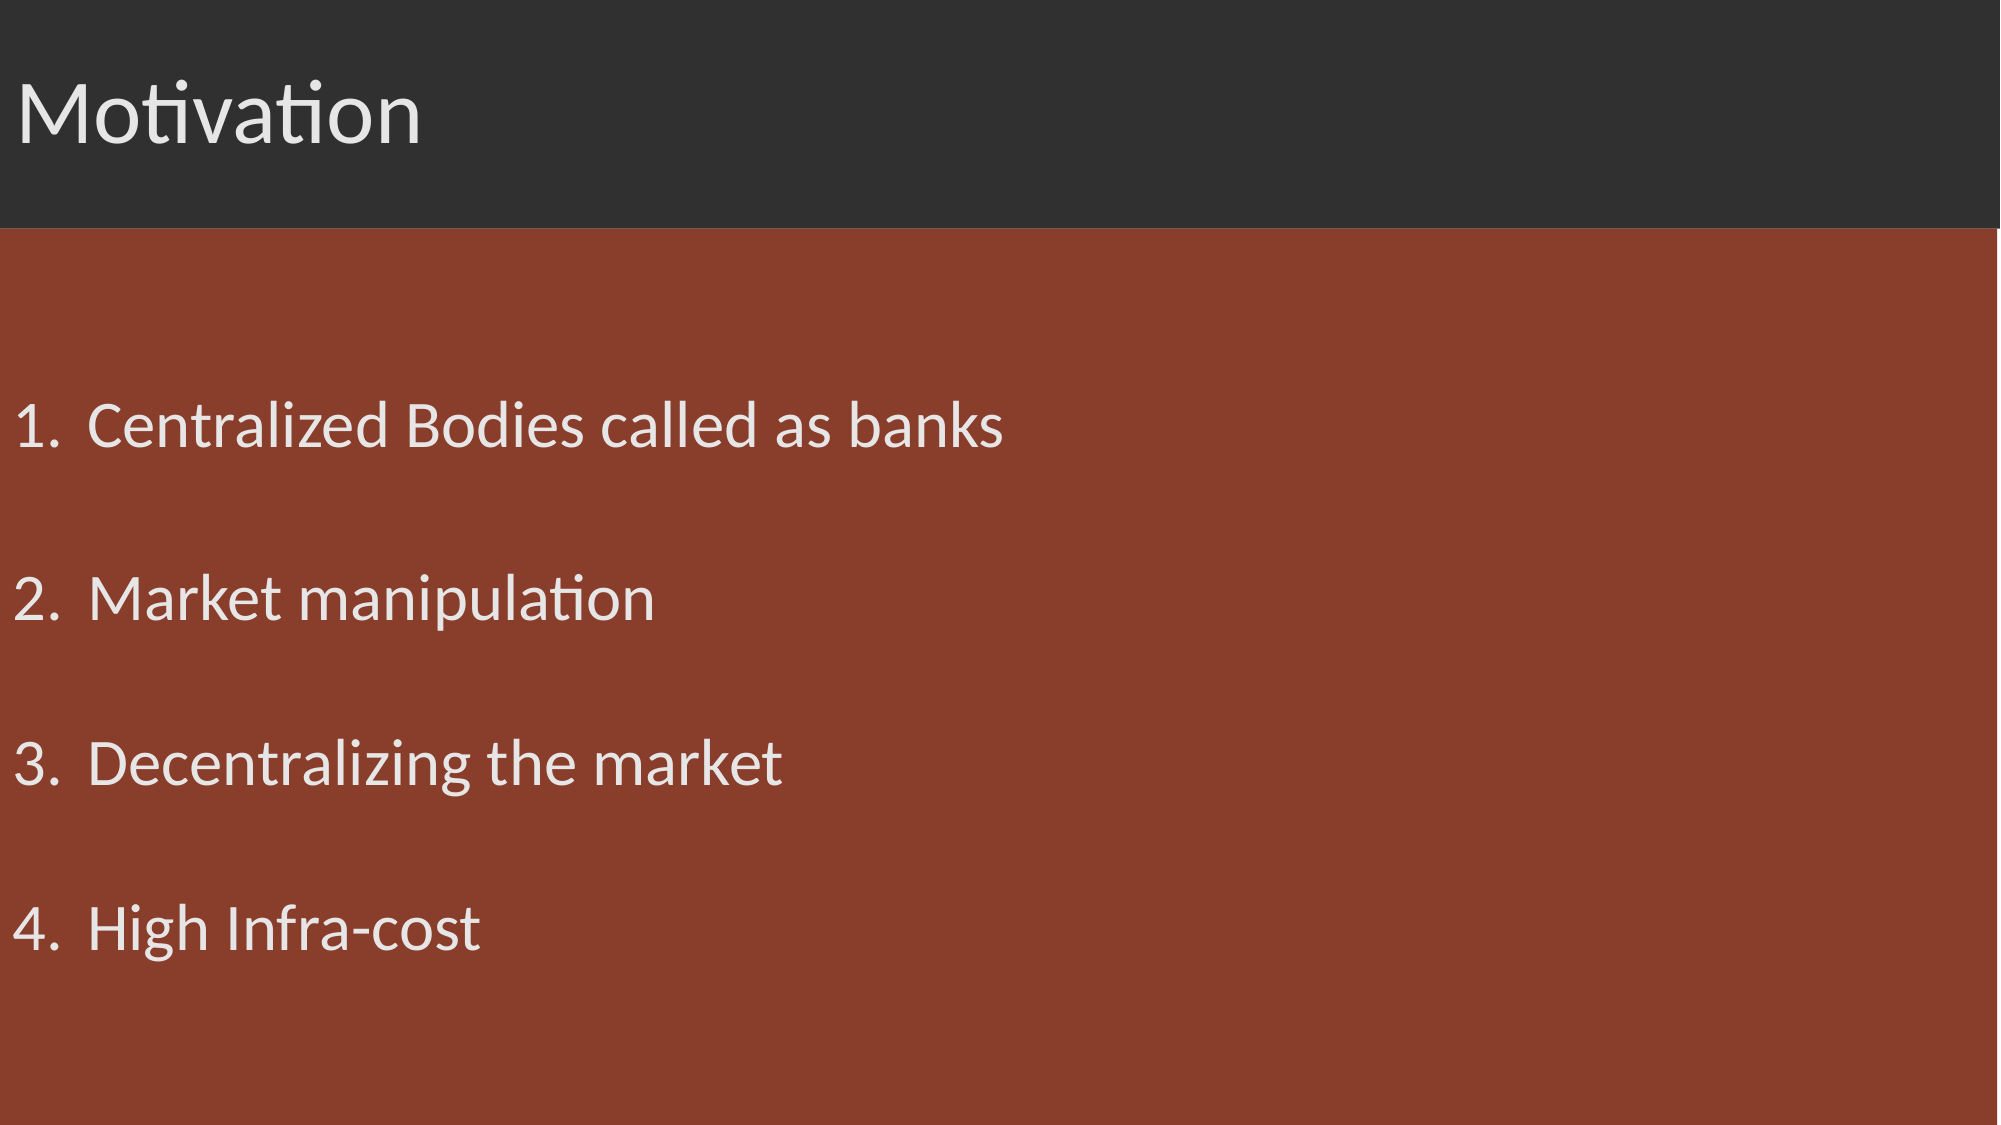

Motivation
Centralized Bodies called as banks
Market manipulation
Decentralizing the market
High Infra-cost